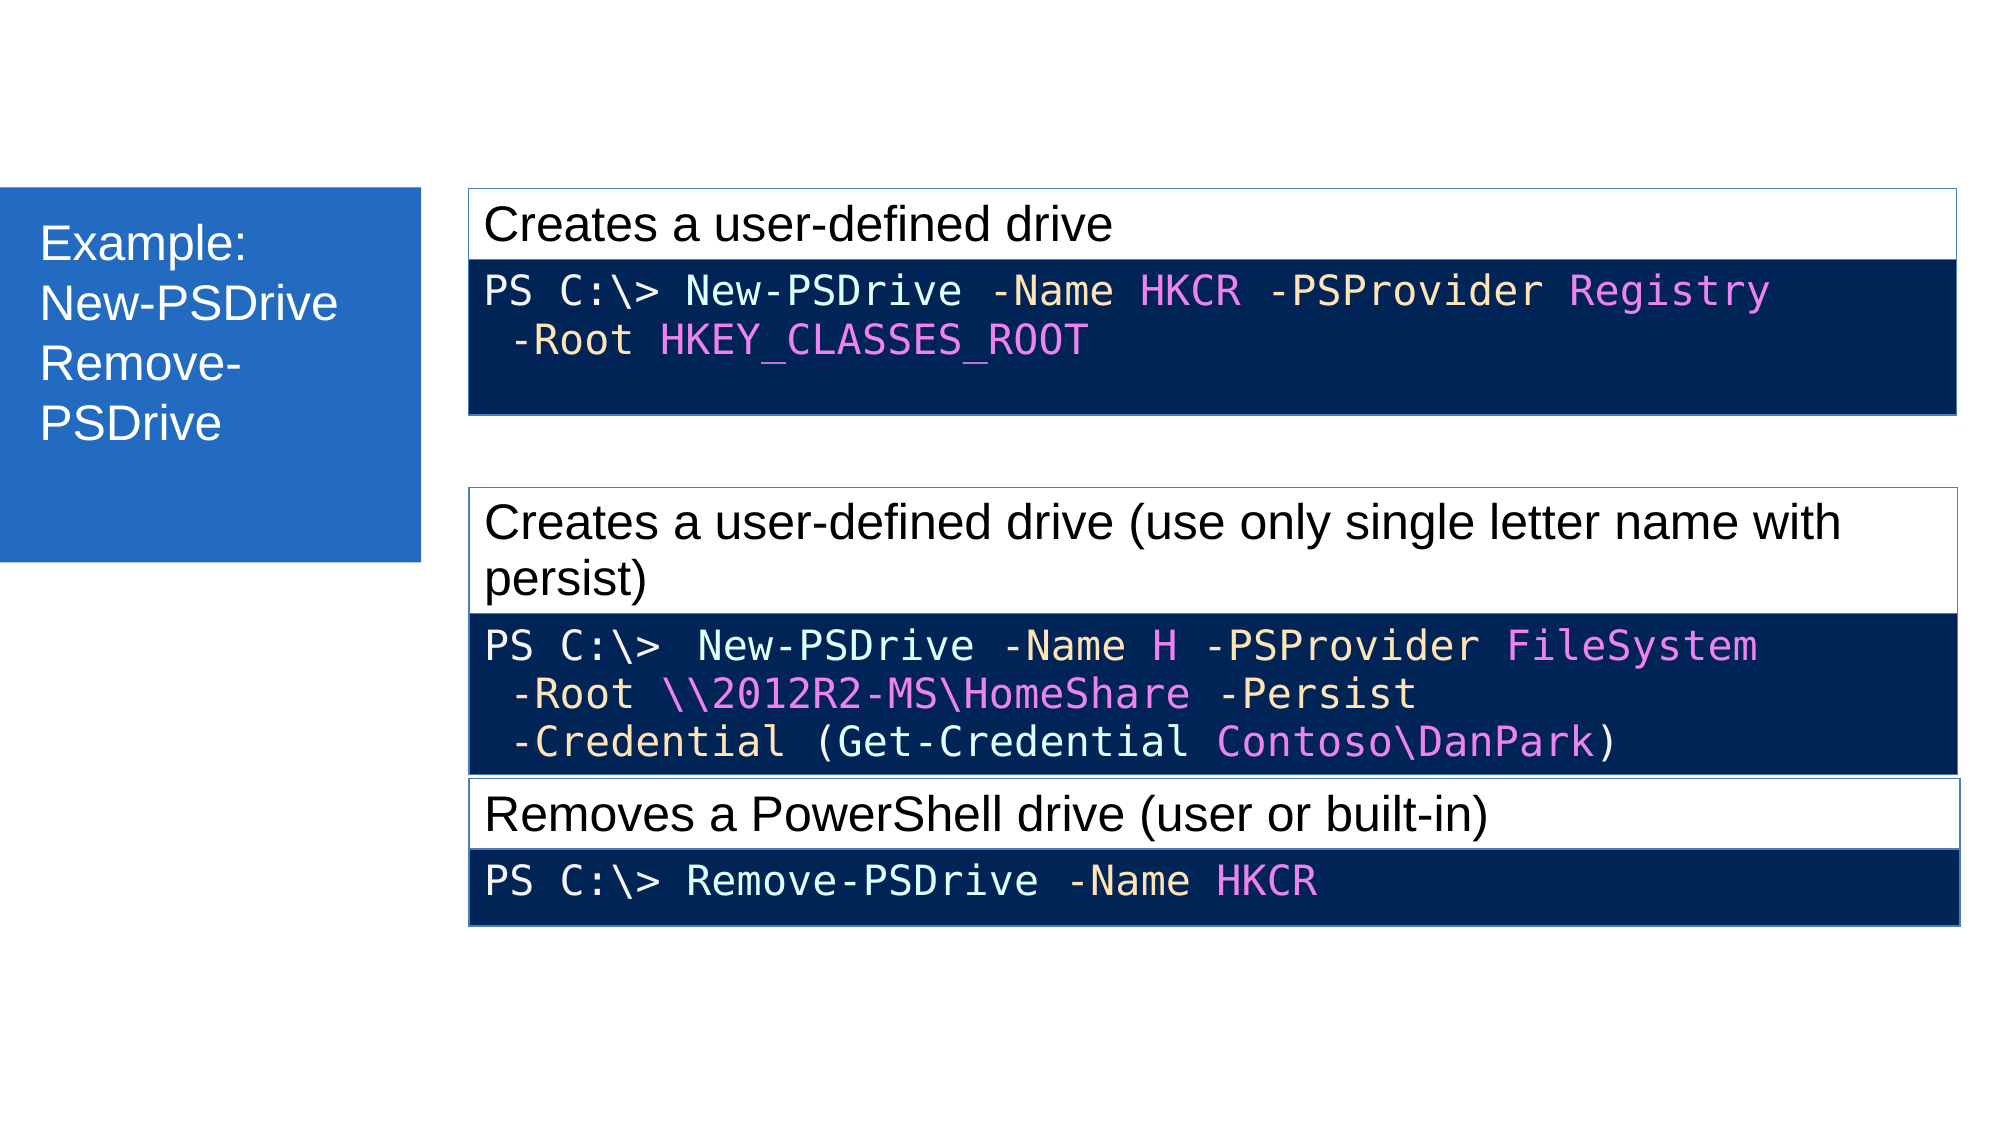

Example:
New-PSDrive
Remove-PSDrive
| Creates a user-defined drive |
| --- |
| PS C:\> New-PSDrive -Name HKCR -PSProvider Registry -Root HKEY\_CLASSES\_ROOT |
| Creates a user-defined drive (use only single letter name with persist) |
| --- |
| PS C:\> New-PSDrive -Name H -PSProvider FileSystem -Root \\2012R2-MS\HomeShare -Persist -Credential (Get-Credential Contoso\DanPark) |
| Removes a PowerShell drive (user or built-in) |
| --- |
| PS C:\> Remove-PSDrive -Name HKCR |
339